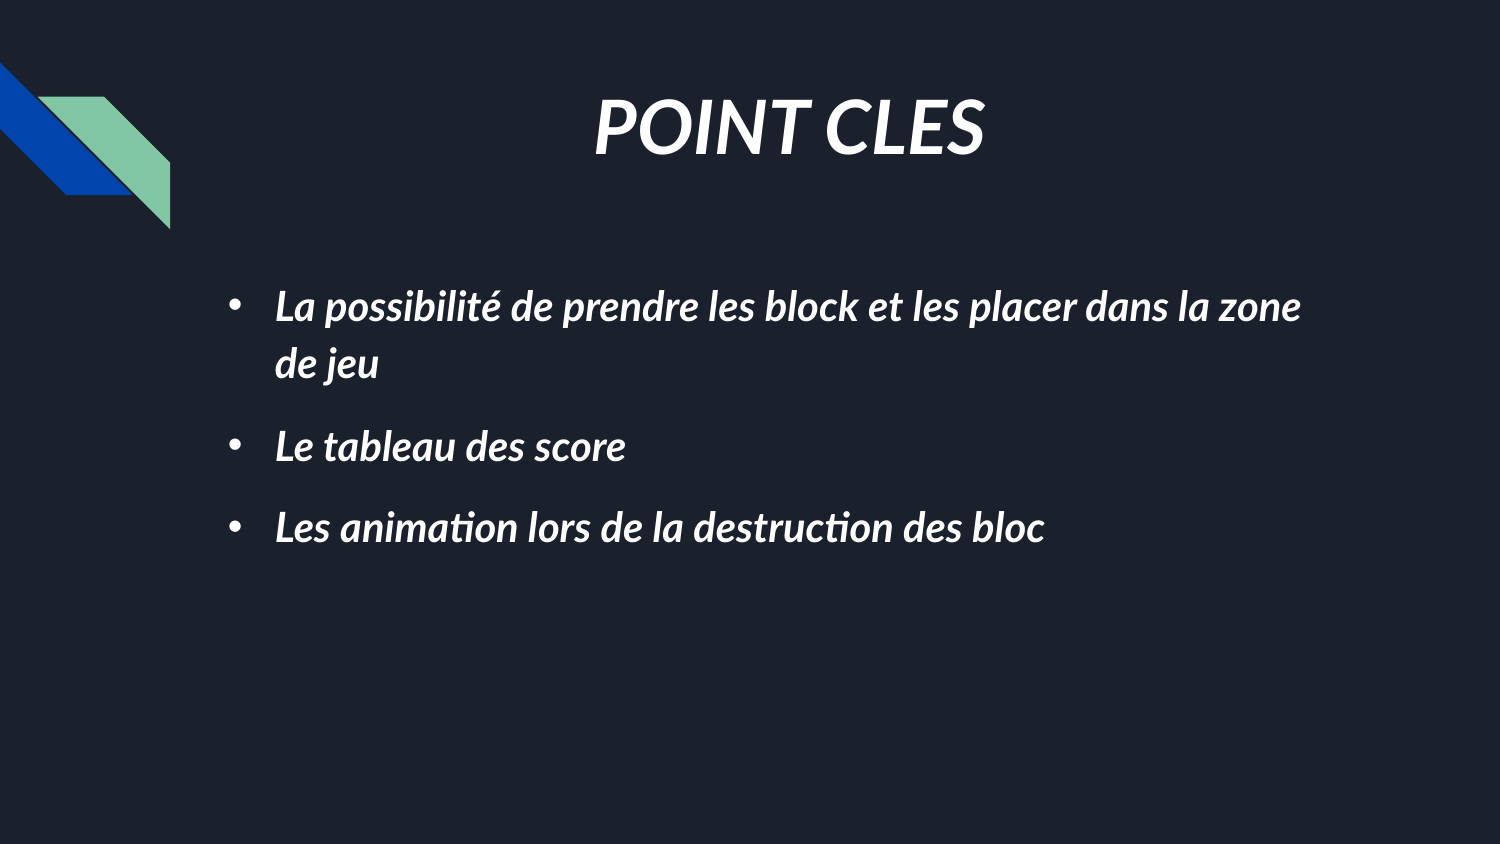

# POINT CLES
La possibilité de prendre les block et les placer dans la zone de jeu
Le tableau des score
Les animation lors de la destruction des bloc